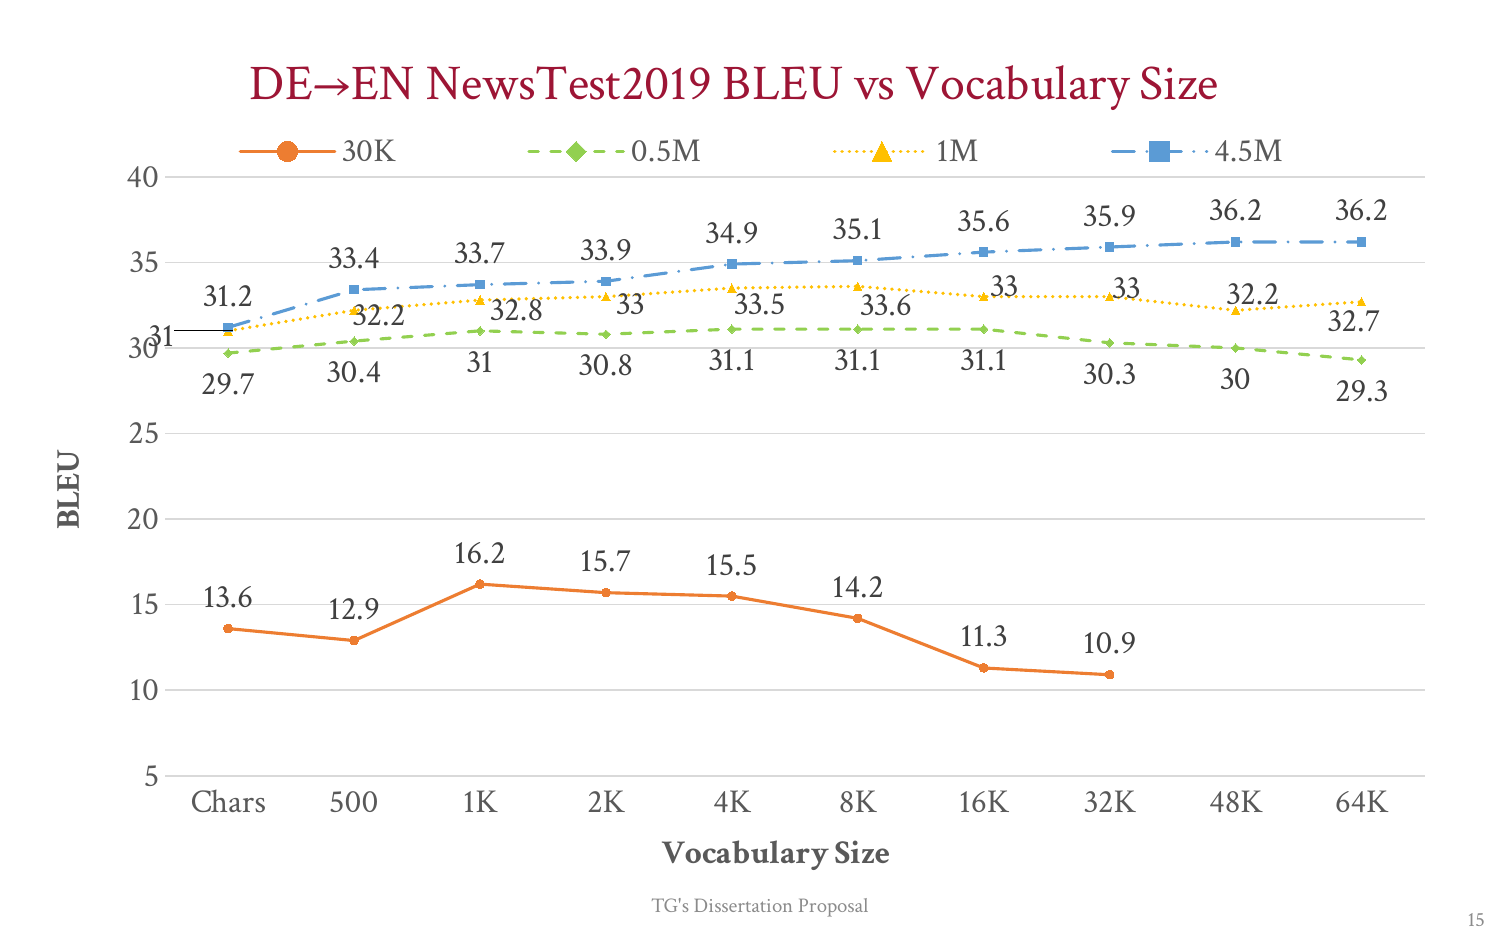

### Chart: DE→EN NewsTest2019 BLEU vs Vocabulary Size

| Category | 30K | 0.5M | 1M | 4.5M |
|---|---|---|---|---|
| Chars | 13.6 | 29.7 | 31.0 | 31.2 |
| 500 | 12.9 | 30.4 | 32.2 | 33.4 |
| 1K | 16.2 | 31.0 | 32.8 | 33.7 |
| 2K | 15.7 | 30.8 | 33.0 | 33.9 |
| 4K | 15.5 | 31.1 | 33.5 | 34.9 |
| 8K | 14.2 | 31.1 | 33.6 | 35.1 |
| 16K | 11.3 | 31.1 | 33.0 | 35.6 |
| 32K | 10.9 | 30.3 | 33.0 | 35.9 |
| 48K | None | 30.0 | 32.2 | 36.2 |
| 64K | None | 29.3 | 32.7 | 36.2 |
TG's Dissertation Proposal
15